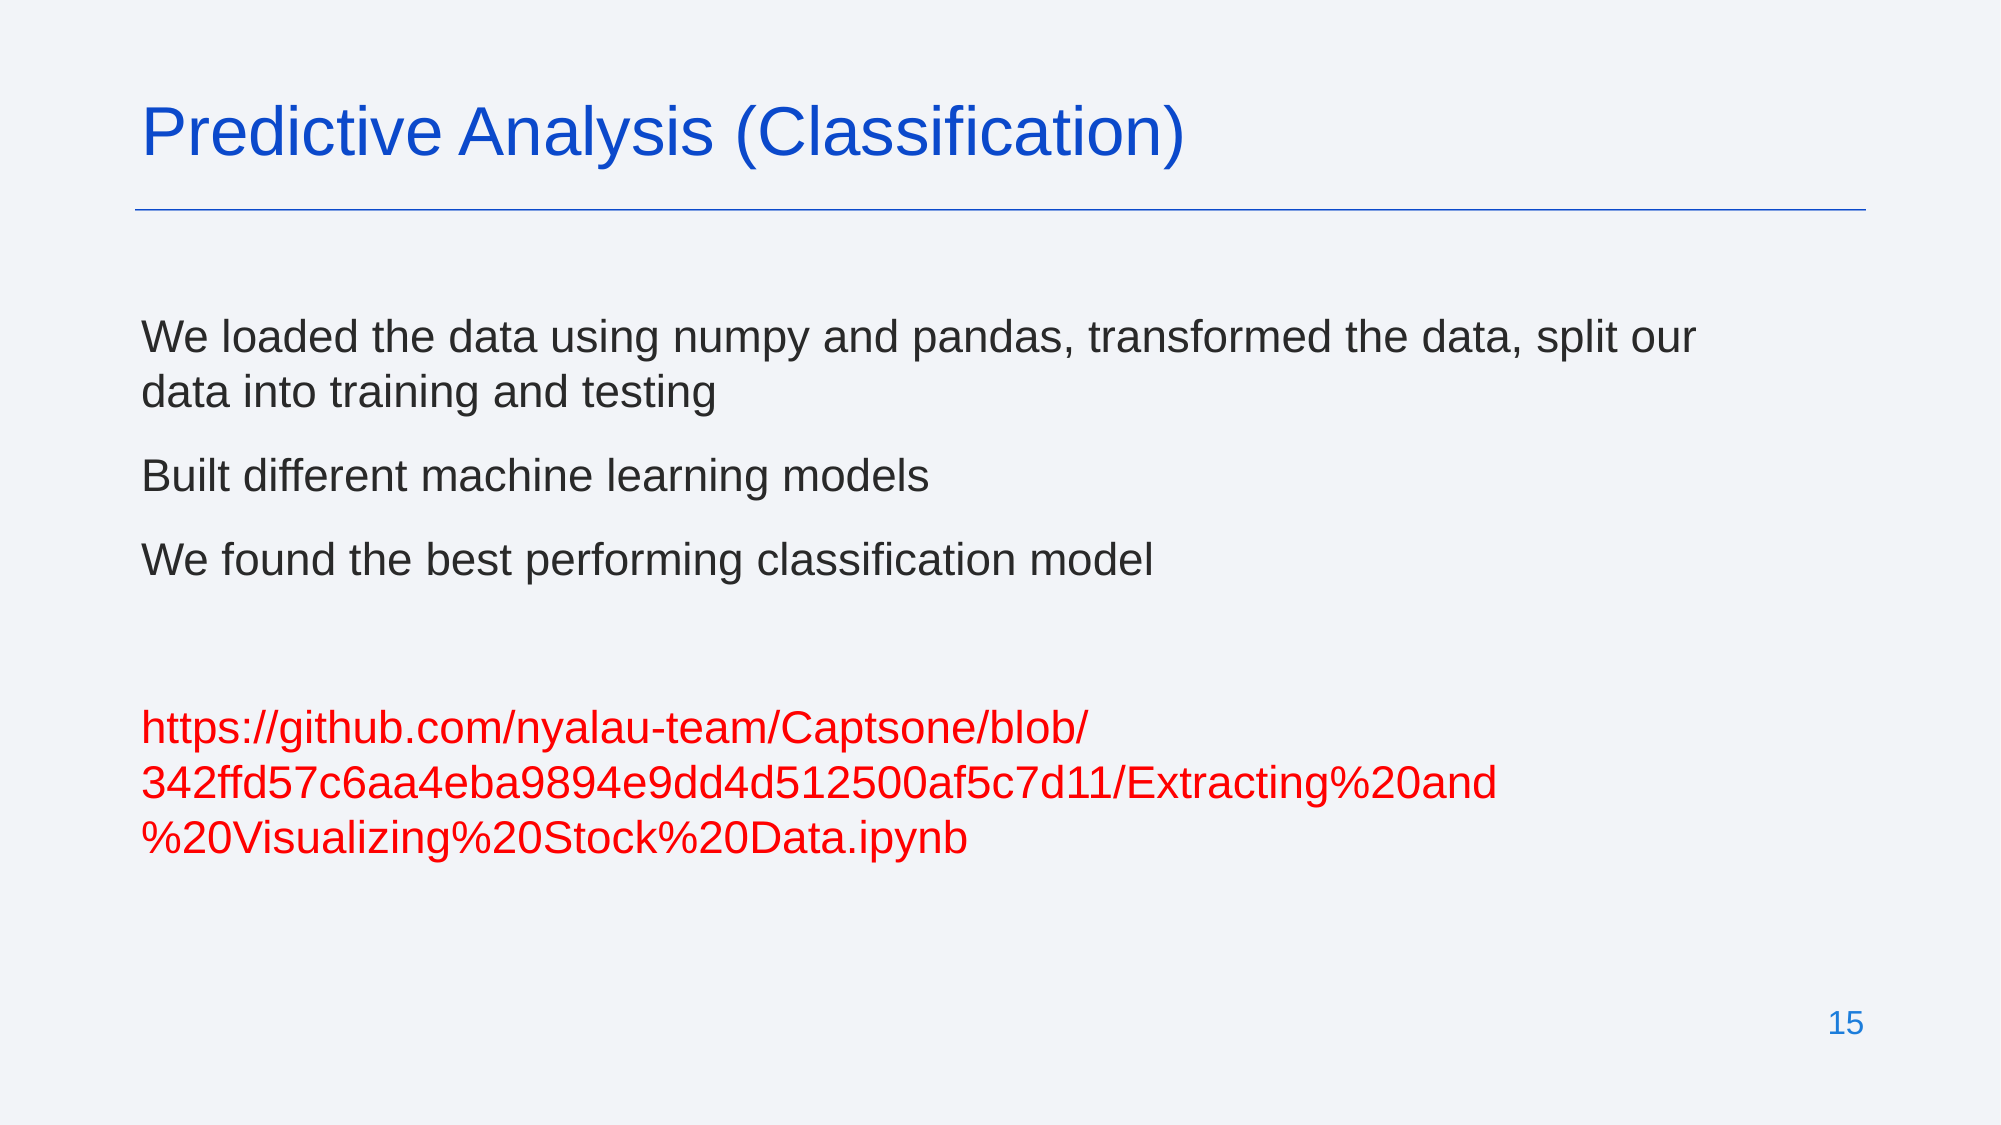

Predictive Analysis (Classification)
We loaded the data using numpy and pandas, transformed the data, split our data into training and testing
Built different machine learning models
We found the best performing classification model

https://github.com/nyalau-team/Captsone/blob/342ffd57c6aa4eba9894e9dd4d512500af5c7d11/Extracting%20and%20Visualizing%20Stock%20Data.ipynb
15